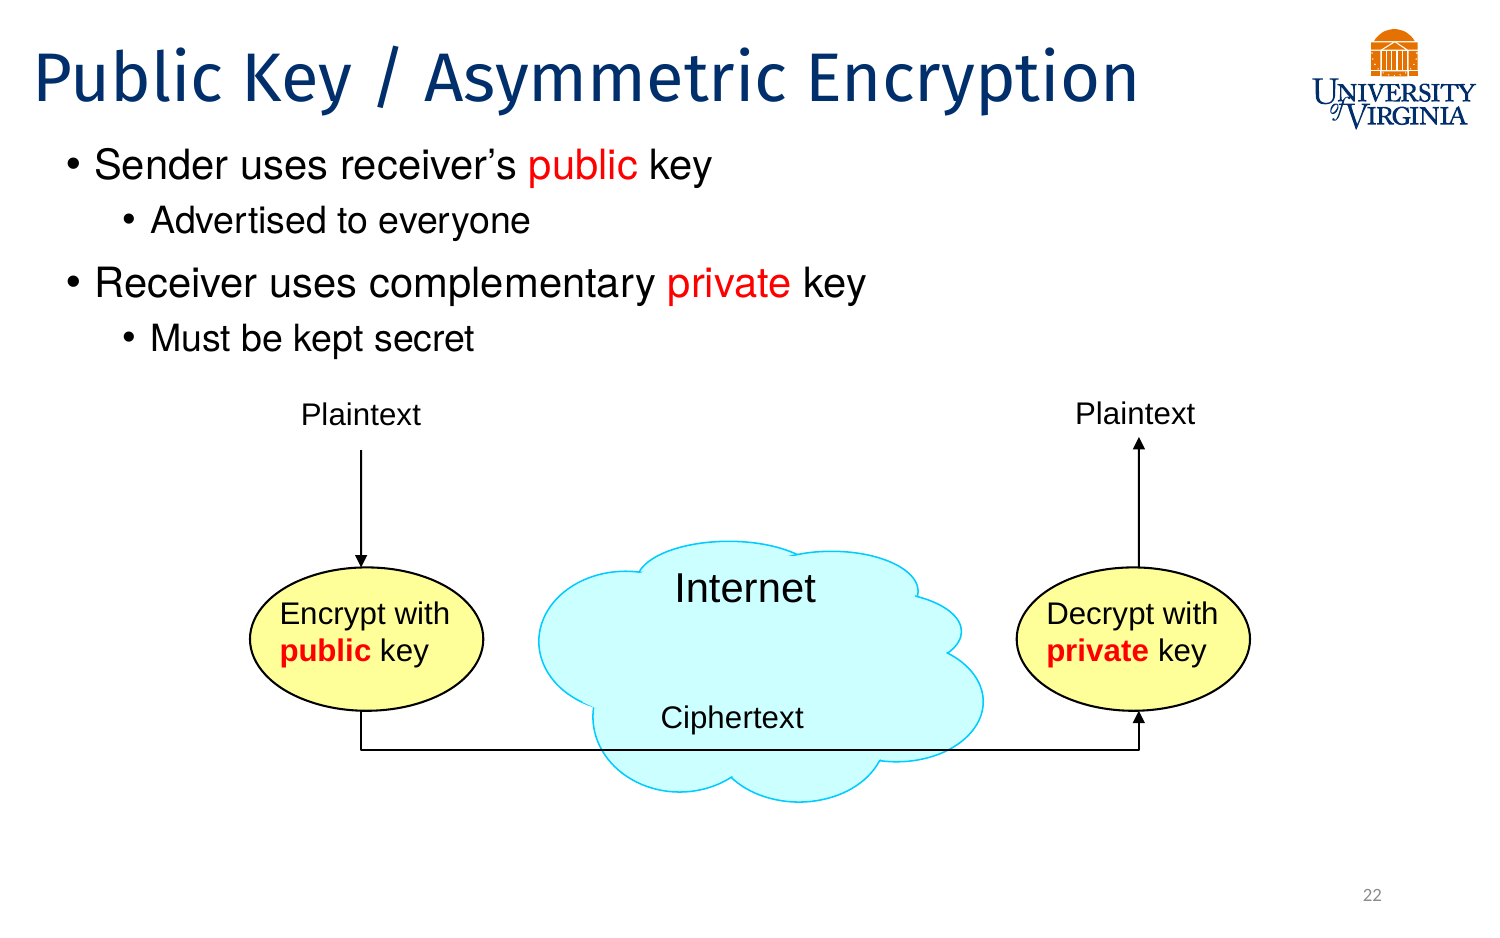

# Public Key / Asymmetric Encryption
Sender uses receiver’s public key
Advertised to everyone
Receiver uses complementary private key
Must be kept secret
Plaintext
Plaintext

Internet

Encrypt with
public key
Decrypt with
private key
Ciphertext

22